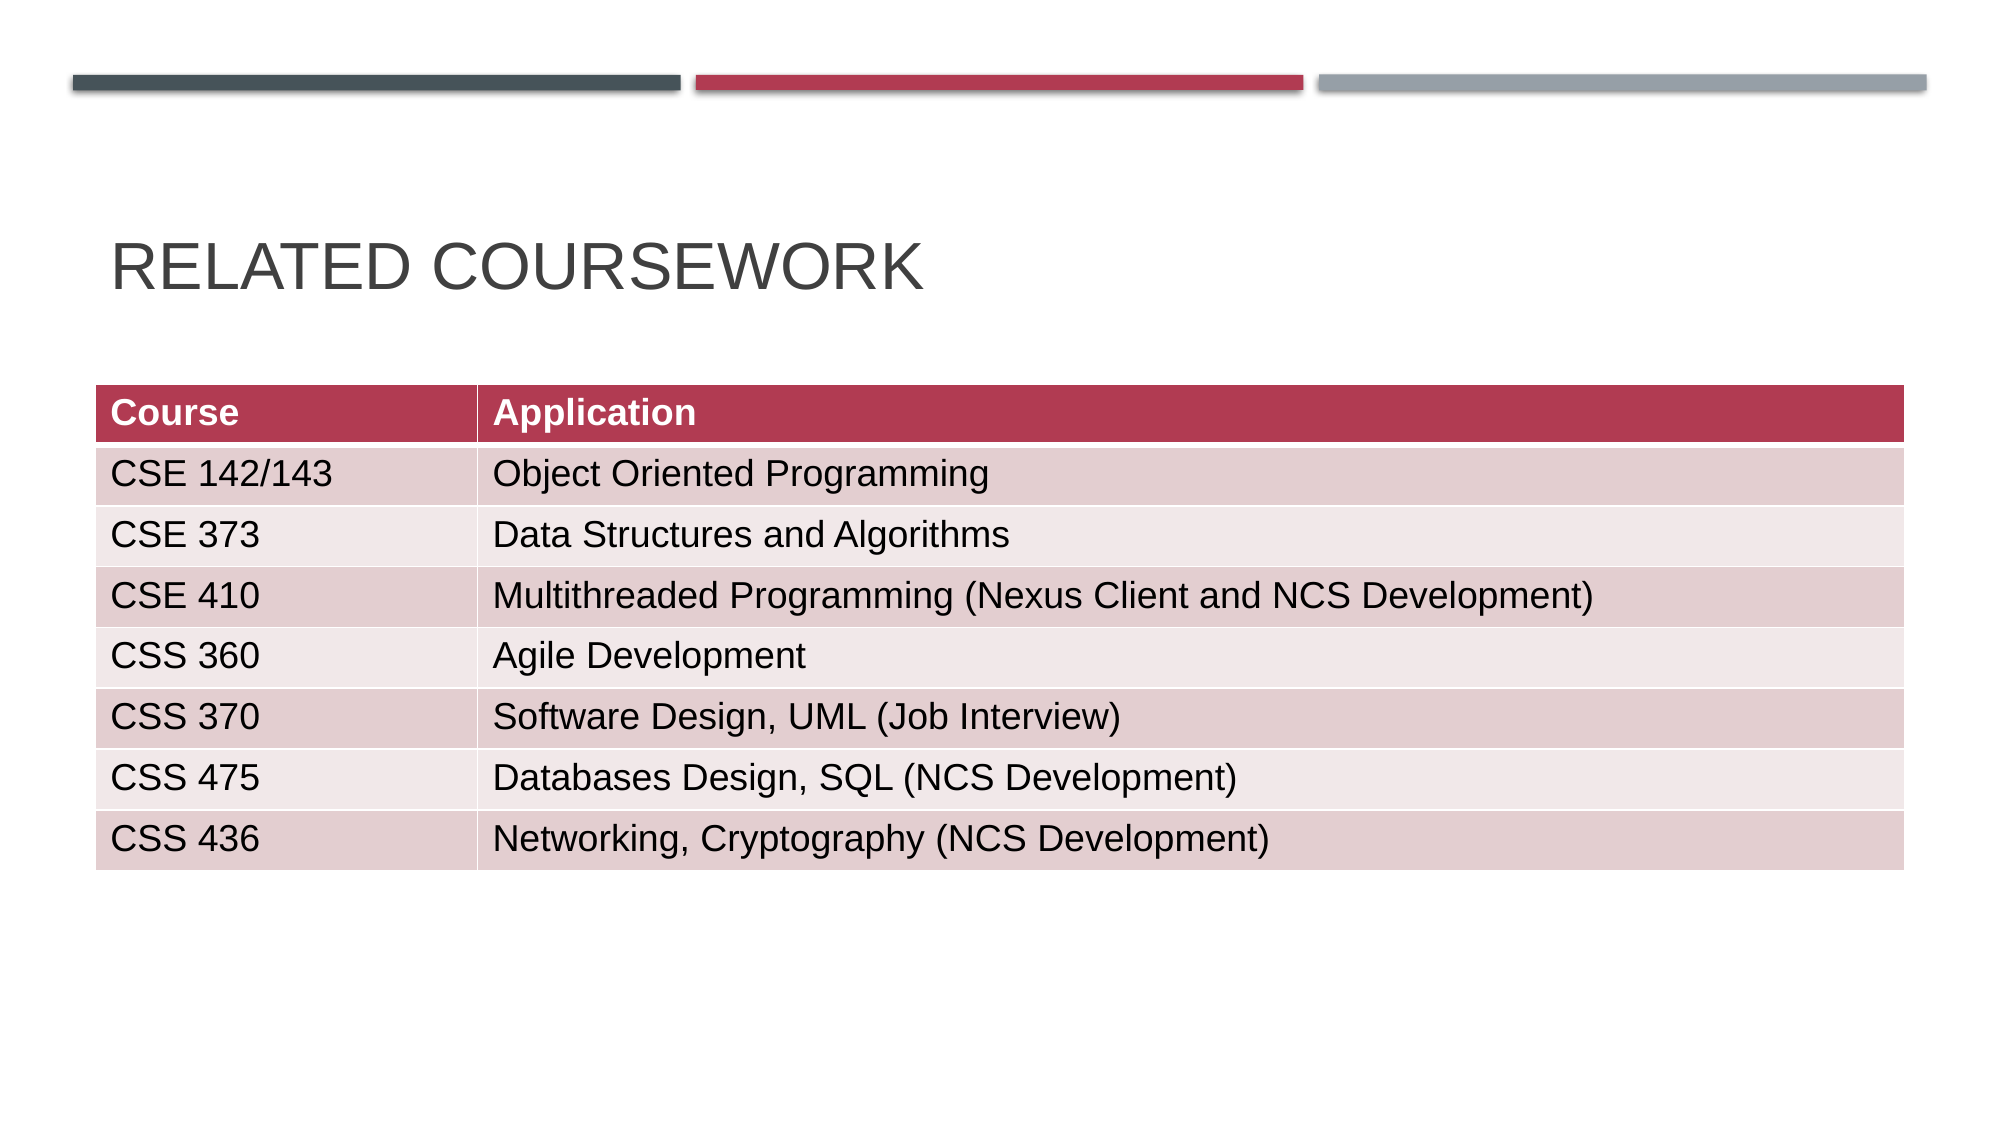

# related coursework
| Course | Application |
| --- | --- |
| CSE 142/143 | Object Oriented Programming |
| CSE 373 | Data Structures and Algorithms |
| CSE 410 | Multithreaded Programming (Nexus Client and NCS Development) |
| CSS 360 | Agile Development |
| CSS 370 | Software Design, UML (Job Interview) |
| CSS 475 | Databases Design, SQL (NCS Development) |
| CSS 436 | Networking, Cryptography (NCS Development) |